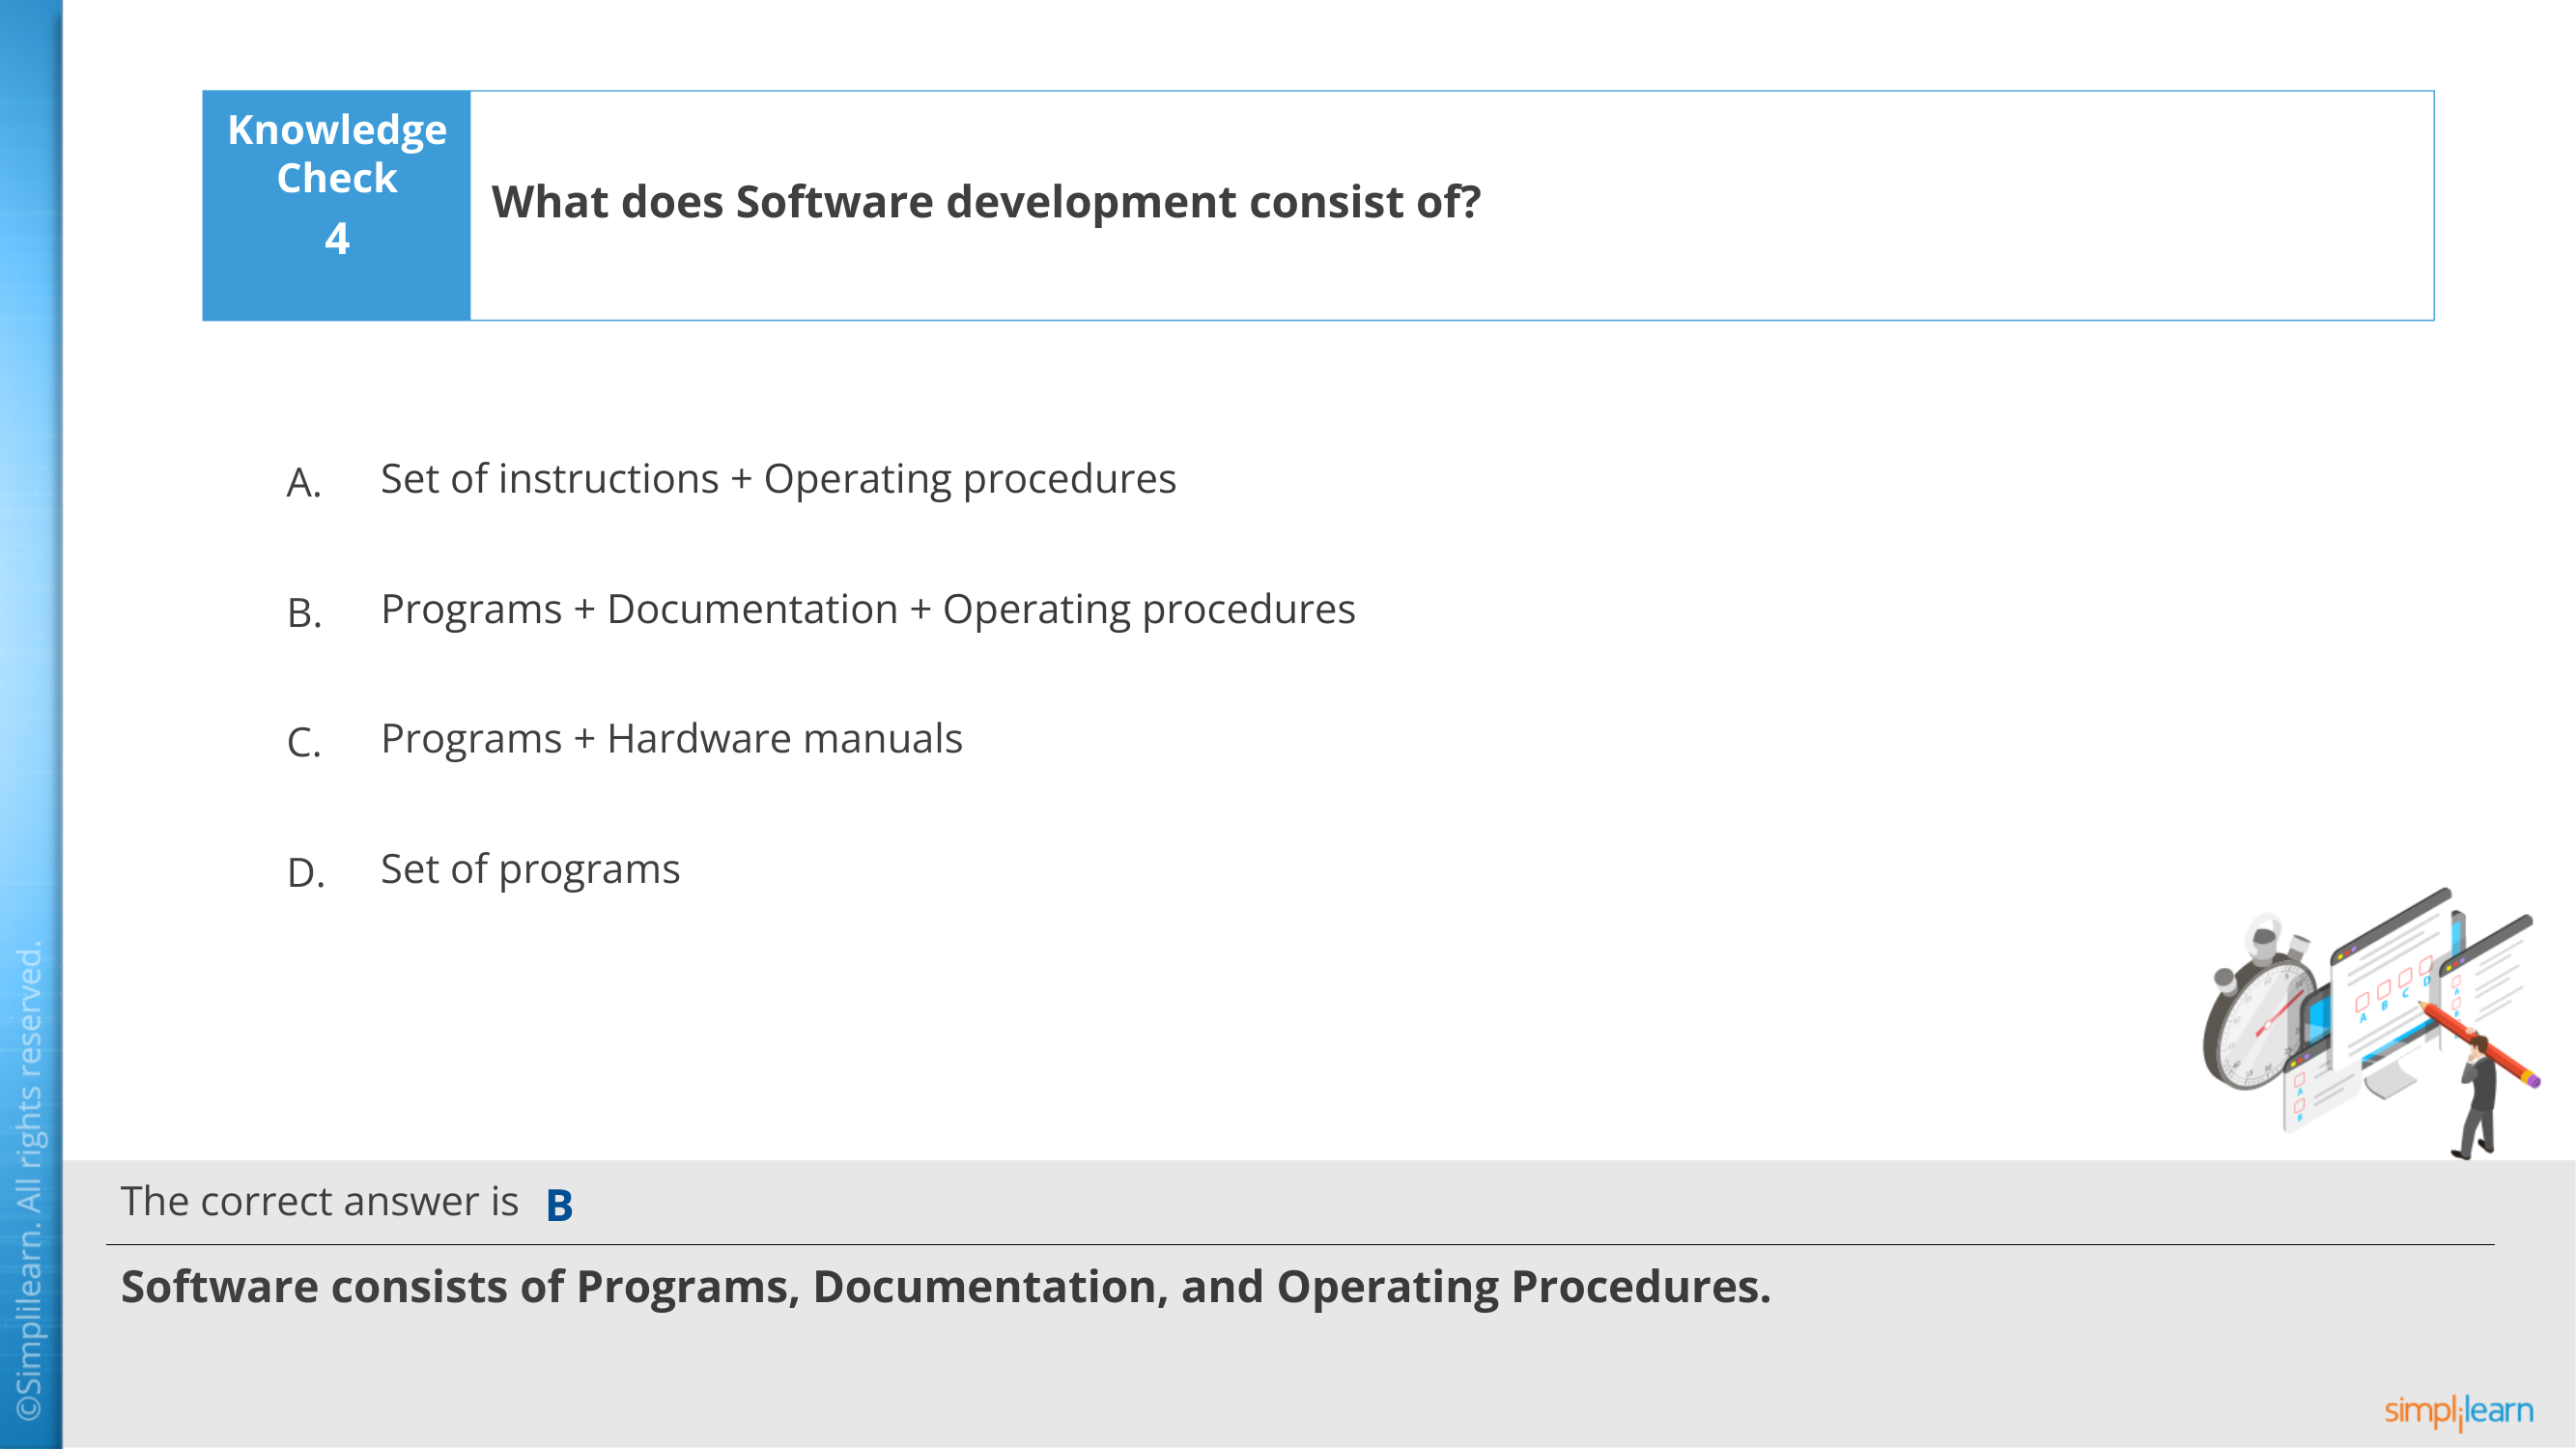

What does Software development consist of?
4
Set of instructions + Operating procedures
Programs + Documentation + Operating procedures
Programs + Hardware manuals
Set of programs
B
Software consists of Programs, Documentation, and Operating Procedures.